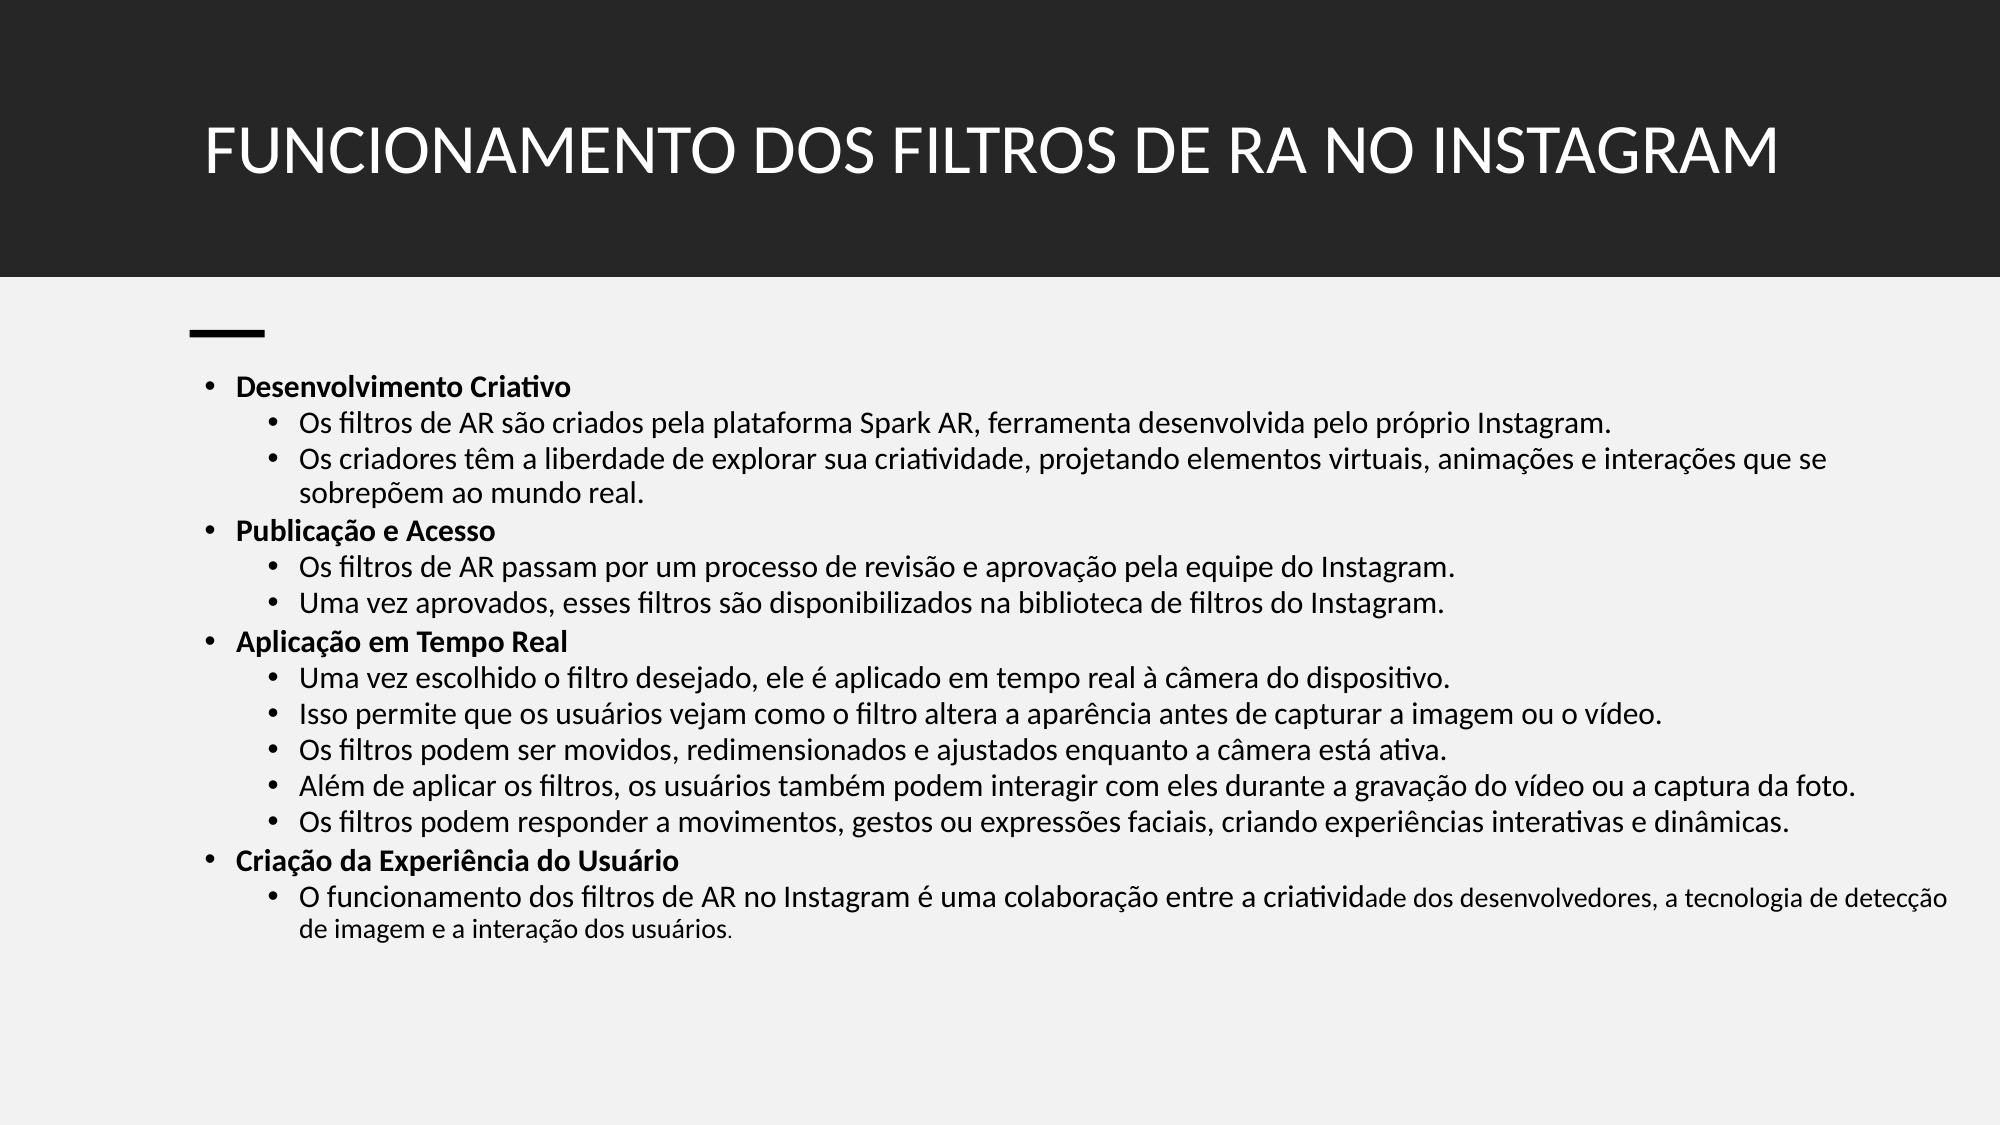

# FUNCIONAMENTO DOS FILTROS DE RA NO INSTAGRAM

Desenvolvimento Criativo
Os filtros de AR são criados pela plataforma Spark AR, ferramenta desenvolvida pelo próprio Instagram.
Os criadores têm a liberdade de explorar sua criatividade, projetando elementos virtuais, animações e interações que se sobrepõem ao mundo real.
Publicação e Acesso
Os filtros de AR passam por um processo de revisão e aprovação pela equipe do Instagram.
Uma vez aprovados, esses filtros são disponibilizados na biblioteca de filtros do Instagram.
Aplicação em Tempo Real
Uma vez escolhido o filtro desejado, ele é aplicado em tempo real à câmera do dispositivo.
Isso permite que os usuários vejam como o filtro altera a aparência antes de capturar a imagem ou o vídeo.
Os filtros podem ser movidos, redimensionados e ajustados enquanto a câmera está ativa.
Além de aplicar os filtros, os usuários também podem interagir com eles durante a gravação do vídeo ou a captura da foto.
Os filtros podem responder a movimentos, gestos ou expressões faciais, criando experiências interativas e dinâmicas.
Criação da Experiência do Usuário
O funcionamento dos filtros de AR no Instagram é uma colaboração entre a criatividade dos desenvolvedores, a tecnologia de detecção de imagem e a interação dos usuários.